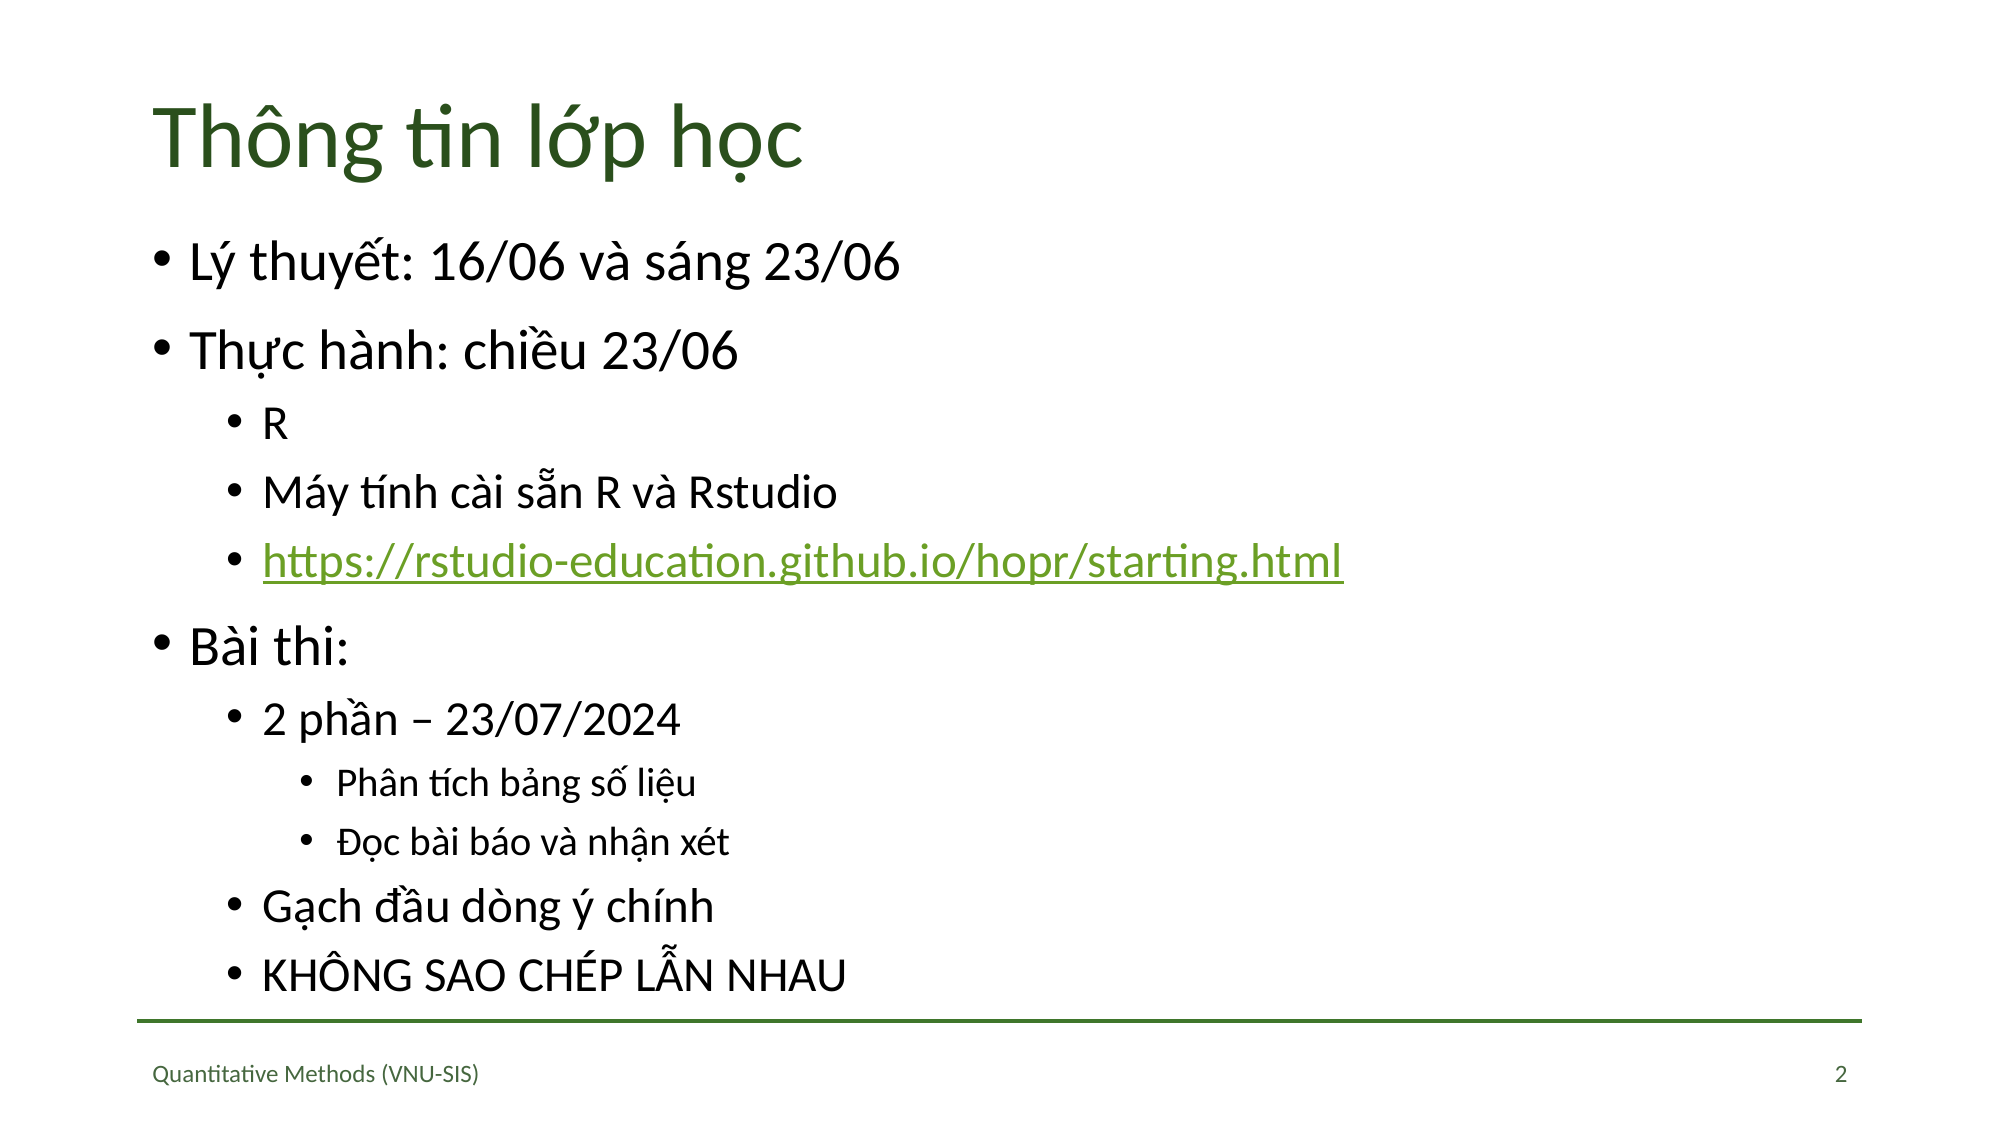

# Thông tin lớp học
Lý thuyết: 16/06 và sáng 23/06
Thực hành: chiều 23/06
R
Máy tính cài sẵn R và Rstudio
https://rstudio-education.github.io/hopr/starting.html
Bài thi:
2 phần – 23/07/2024
Phân tích bảng số liệu
Đọc bài báo và nhận xét
Gạch đầu dòng ý chính
KHÔNG SAO CHÉP LẪN NHAU
2
Quantitative Methods (VNU-SIS)